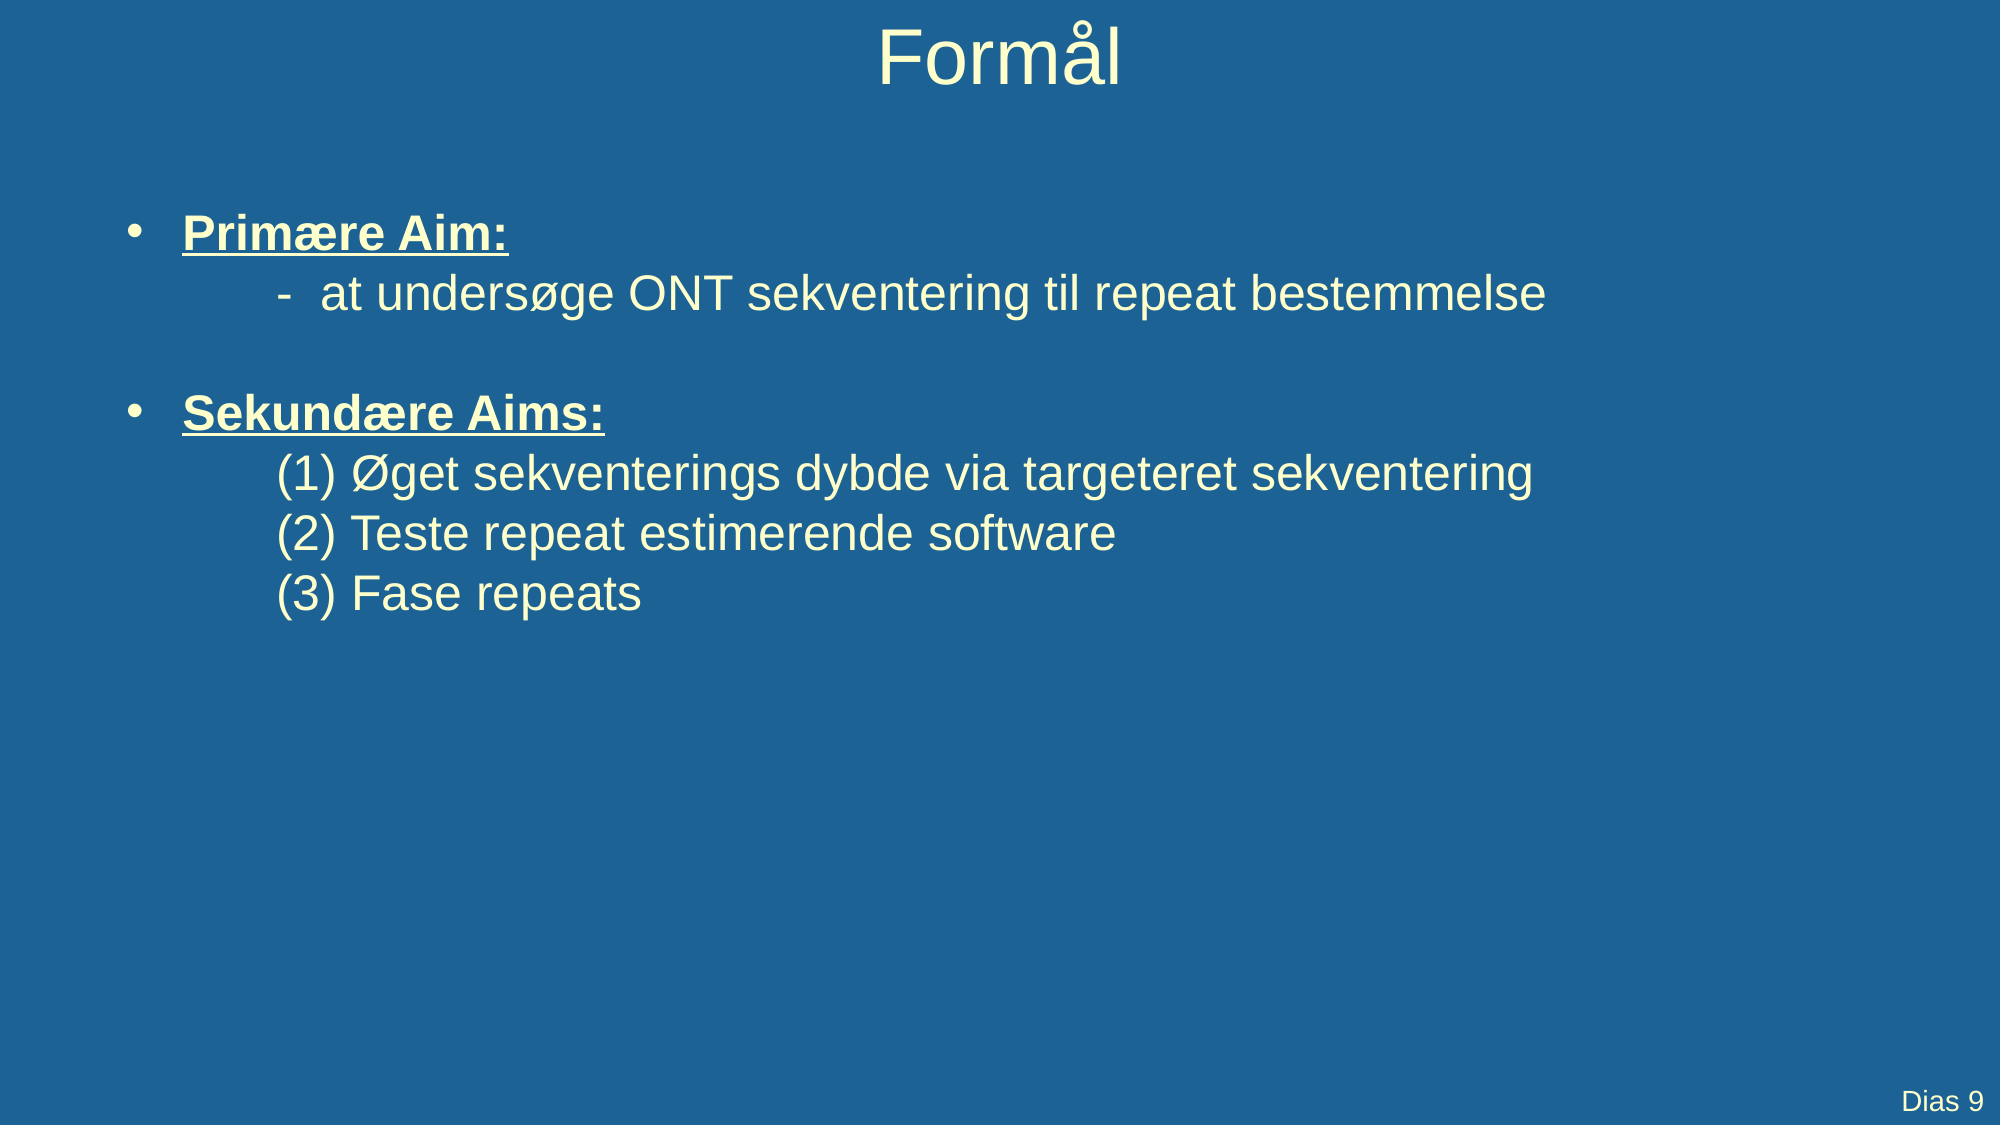

# Formål

Primære Aim:
	-  at undersøge ONT sekventering til repeat bestemmelse

Sekundære Aims:
	(1) Øget sekventerings dybde via targeteret sekventering
	(2) Teste repeat estimerende software
	(3) Fase repeats

Dias 9